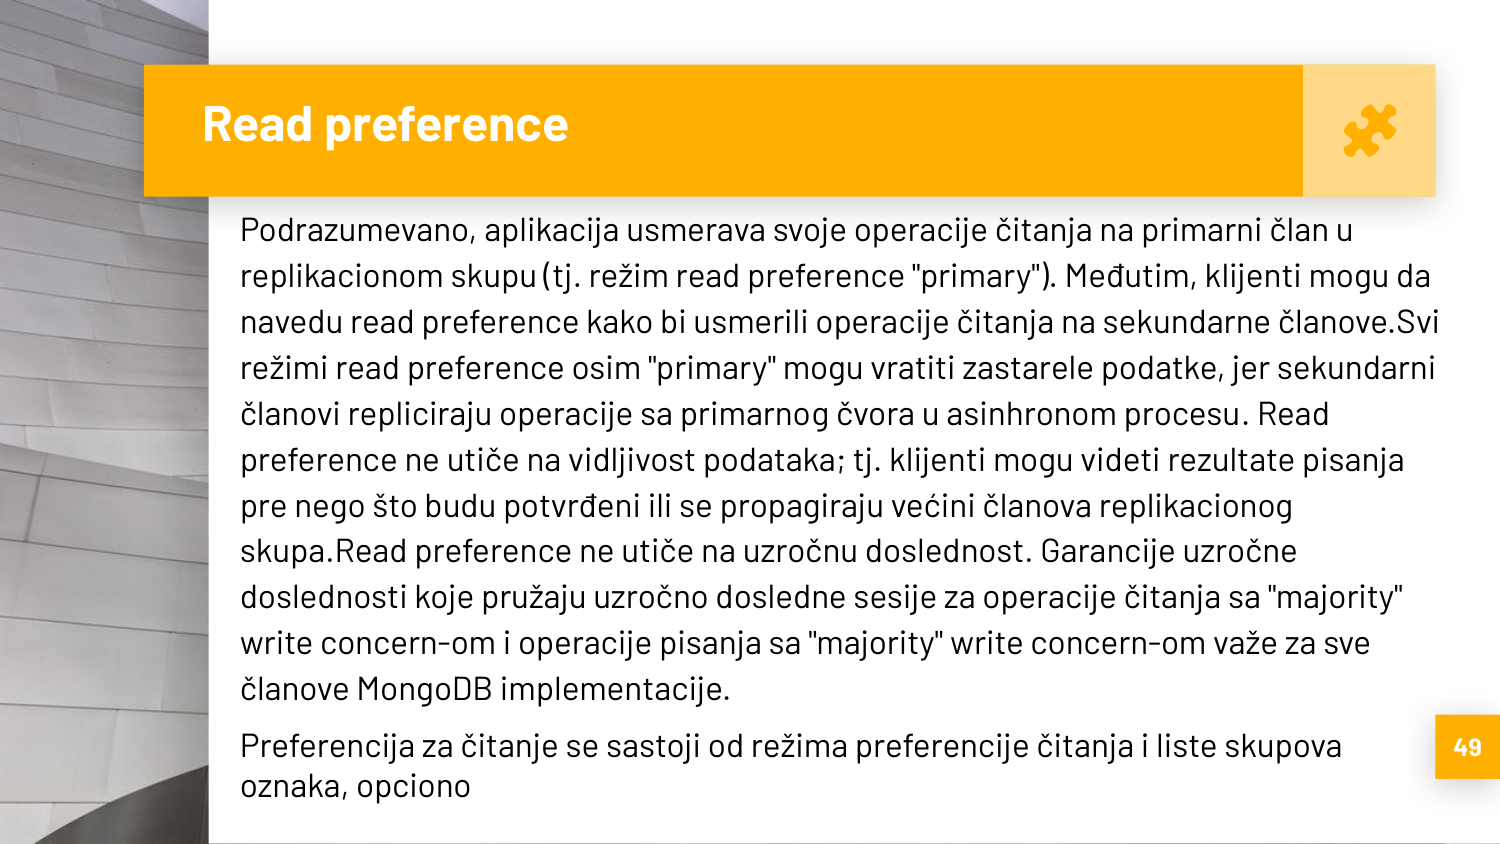

Read preference

Podrazumevano, aplikacija usmerava svoje operacije čitanja na primarni član u replikacionom skupu (tj. režim read preference "primary"). Međutim, klijenti mogu da navedu read preference kako bi usmerili operacije čitanja na sekundarne članove.Svi režimi read preference osim "primary" mogu vratiti zastarele podatke, jer sekundarni članovi repliciraju operacije sa primarnog čvora u asinhronom procesu. Read preference ne utiče na vidljivost podataka; tj. klijenti mogu videti rezultate pisanja pre nego što budu potvrđeni ili se propagiraju većini članova replikacionog skupa.Read preference ne utiče na uzročnu doslednost. Garancije uzročne doslednosti koje pružaju uzročno dosledne sesije za operacije čitanja sa "majority" write concern-om i operacije pisanja sa "majority" write concern-om važe za sve članove MongoDB implementacije.
Preferencija za čitanje se sastoji od režima preferencije čitanja i liste skupova oznaka, opciono
49